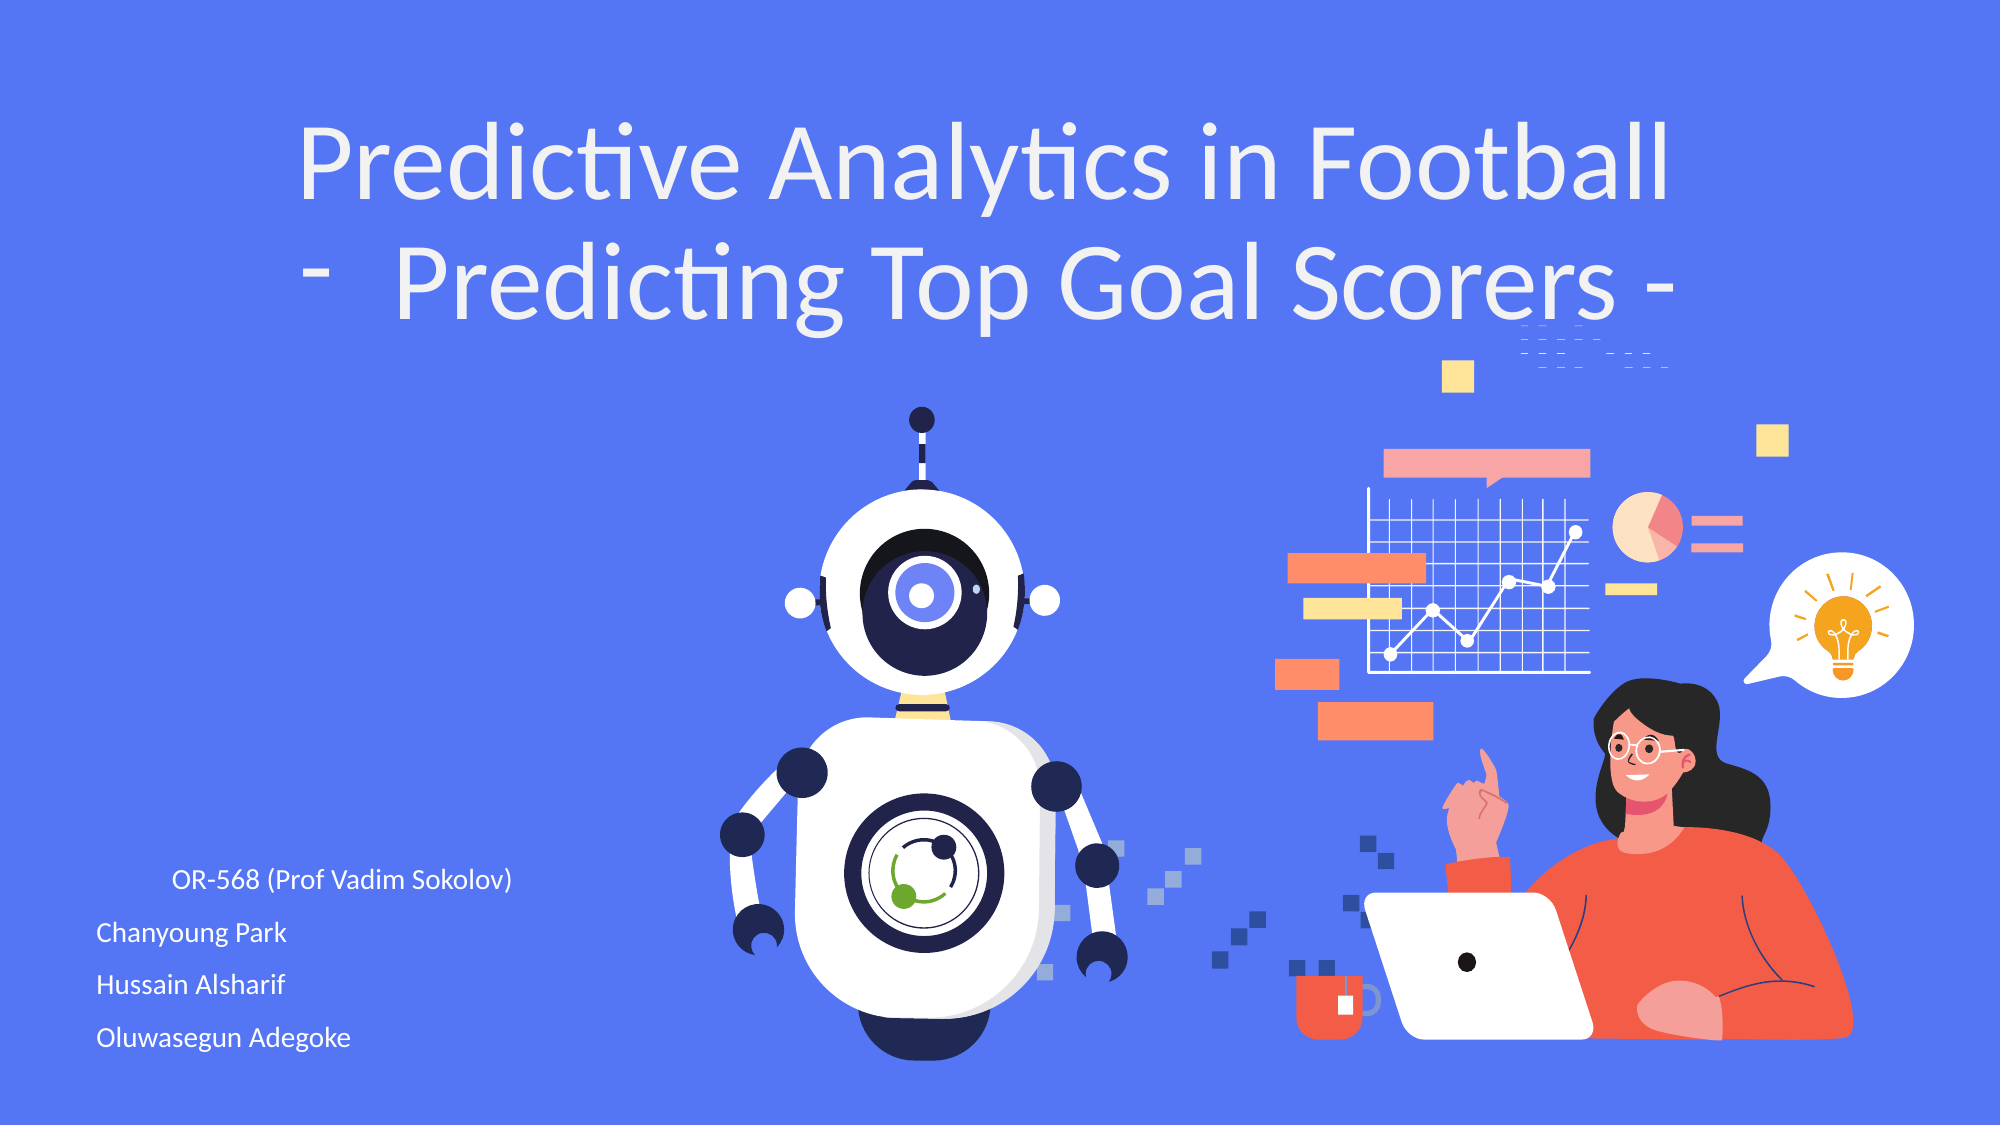

# Predictive Analytics in Football
Predicting Top Goal Scorers -

OR-568 (Prof Vadim Sokolov)
Chanyoung Park
Hussain Alsharif
Oluwasegun Adegoke